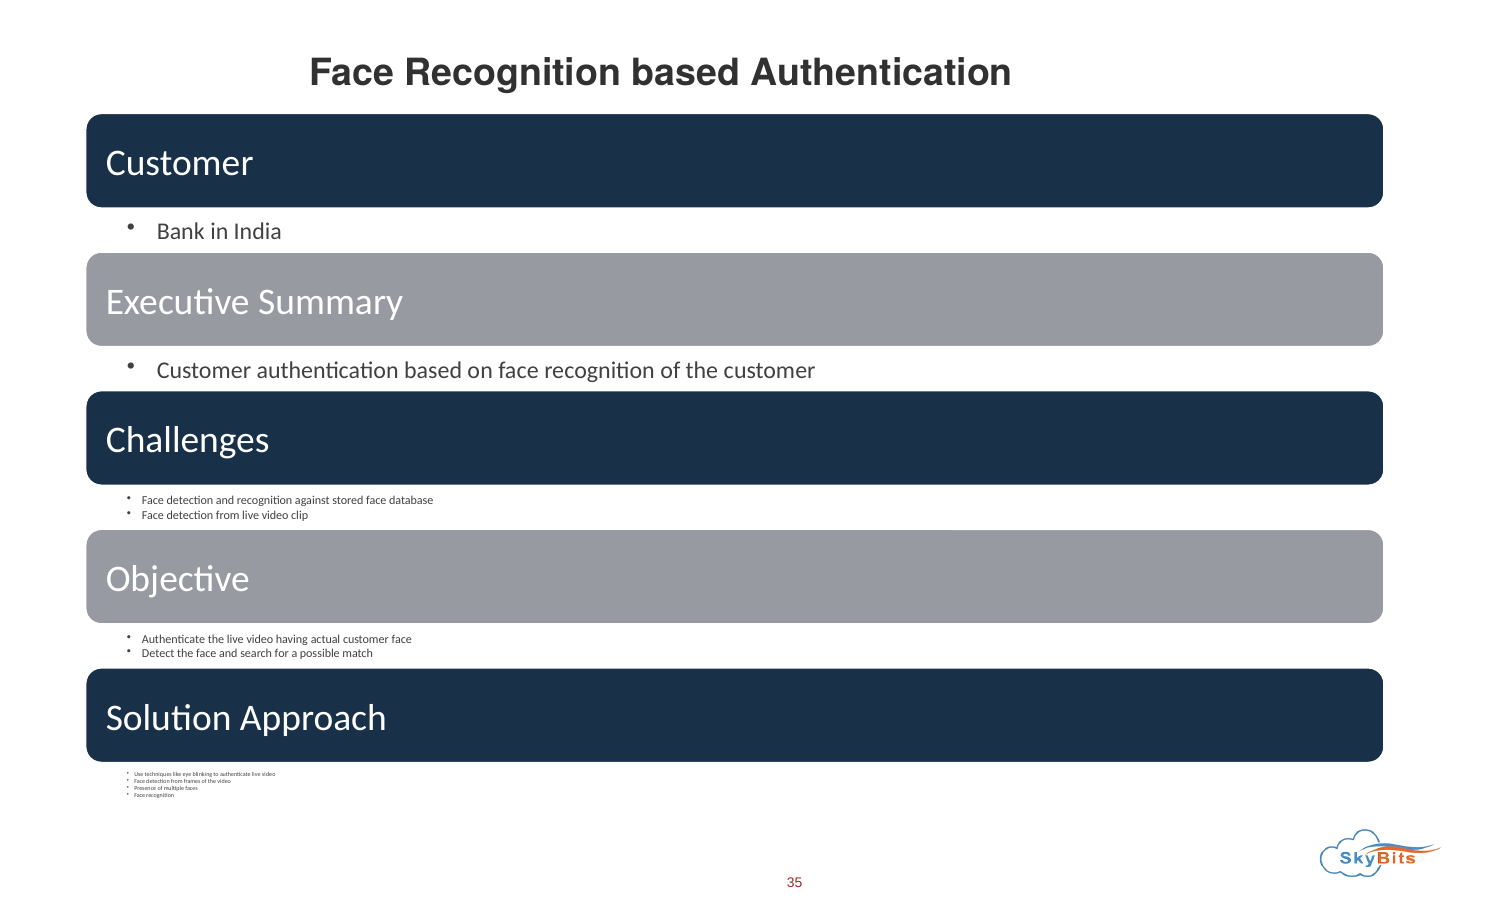

# Face Recognition based Authentication
Customer
Bank in India
Executive Summary
Customer authentication based on face recognition of the customer
Challenges
Face detection and recognition against stored face database
Objective
Authenticate the live video having actual customer face
Solution Approach
Use techniques like eye blinking to authenticate live video
Face detection from frames of the video
Presence of multiple faces
Face detection from live video clip
Detect the face and search for a possible match
Face recognition